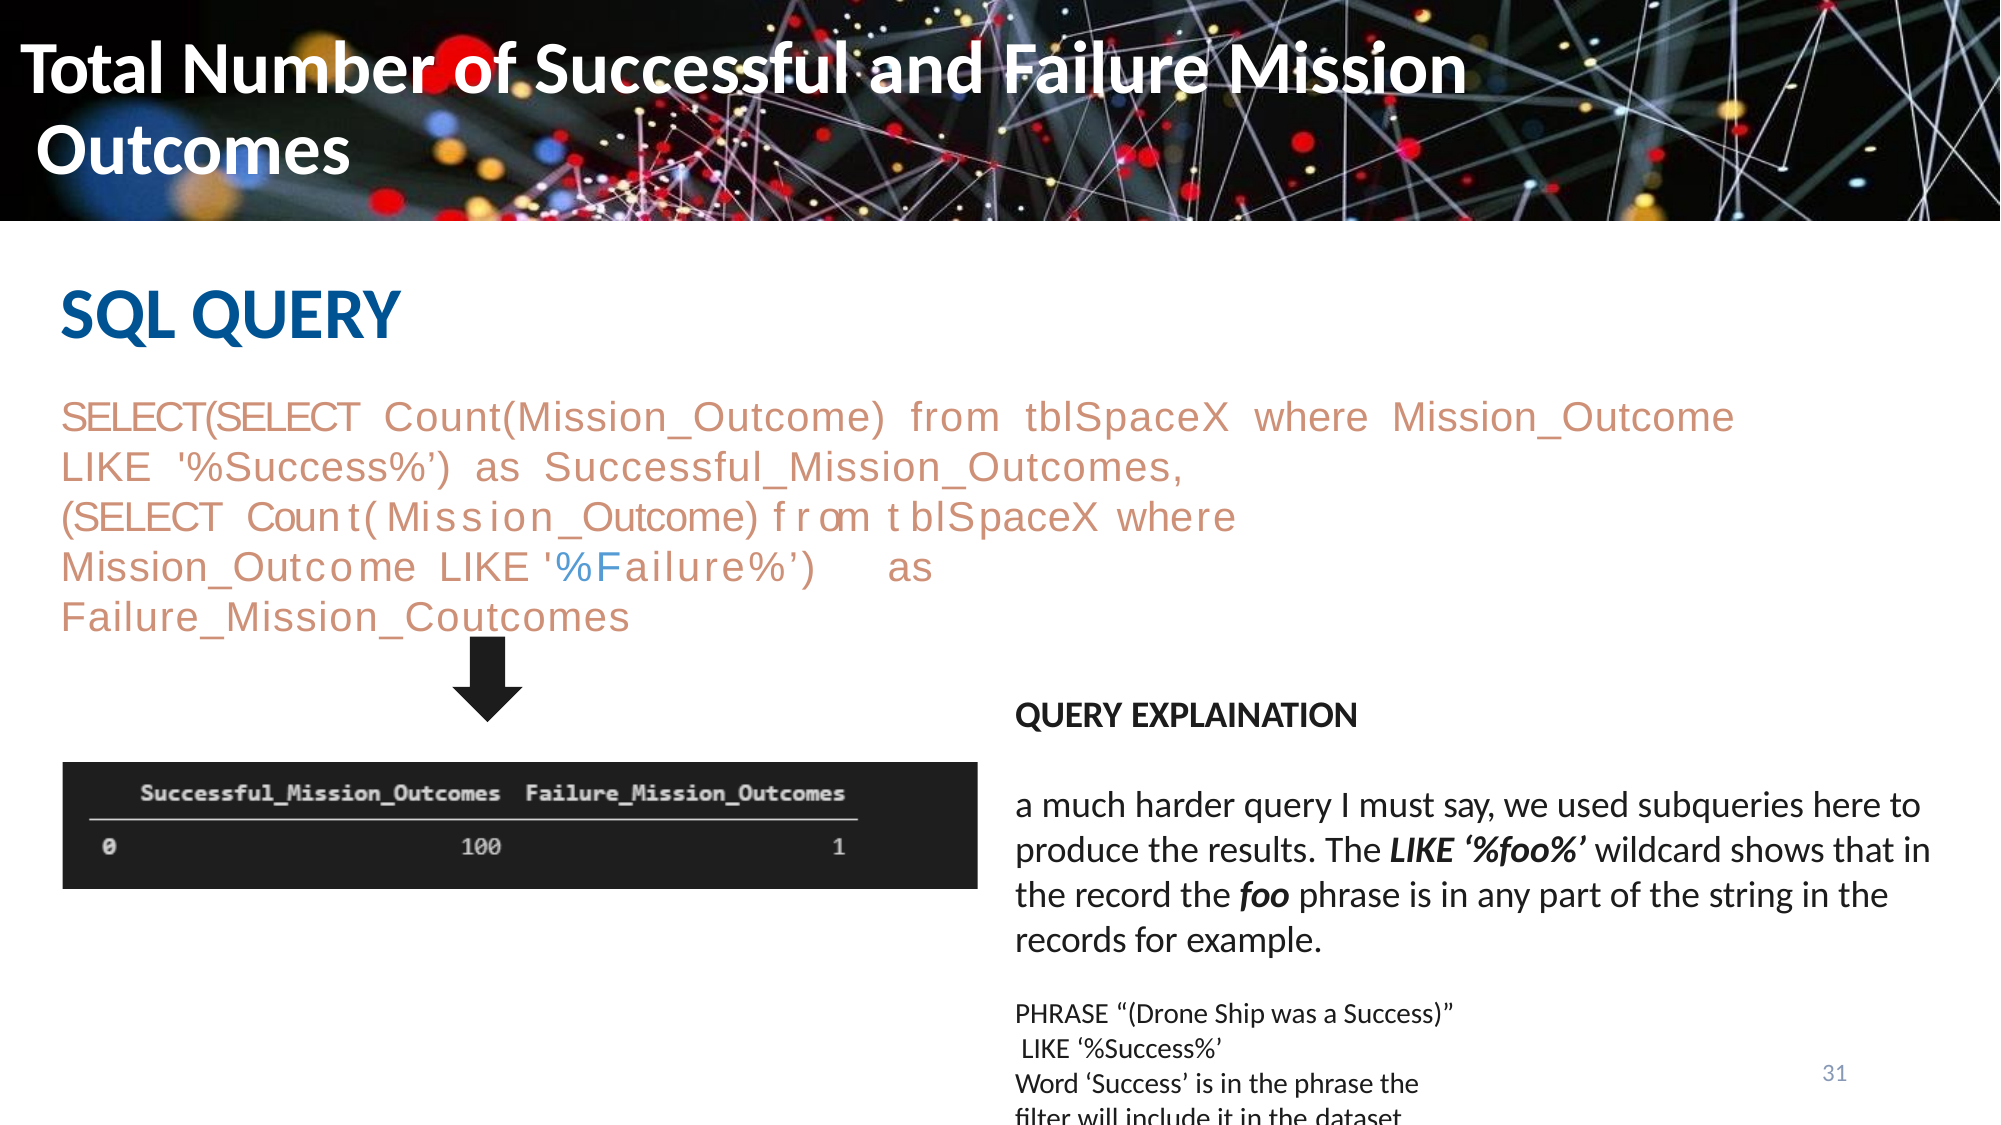

# Total Number of Successful and Failure Mission  Outcomes
SQL QUERY
SELECT(SELECT	Count(Mission_Outcome)	from	tblSpaceX	where	Mission_Outcome
LIKE	'%Success%’)	as	Successful_Mission_Outcomes,
(SELECT	Count(Mission_Outcome)	from	tblSpaceX	where	Mission_Outcome  LIKE	'%Failure%’)	as	Failure_Mission_Coutcomes

QUERY EXPLAINATION

a much harder query I must say, we used subqueries here to  produce the results. The LIKE ‘%foo%’ wildcard shows that in  the record the foo phrase is in any part of the string in the  records for example.

PHRASE “(Drone Ship was a Success)”  LIKE ‘%Success%’
Word ‘Success’ is in the phrase the filter will include it in the dataset

31